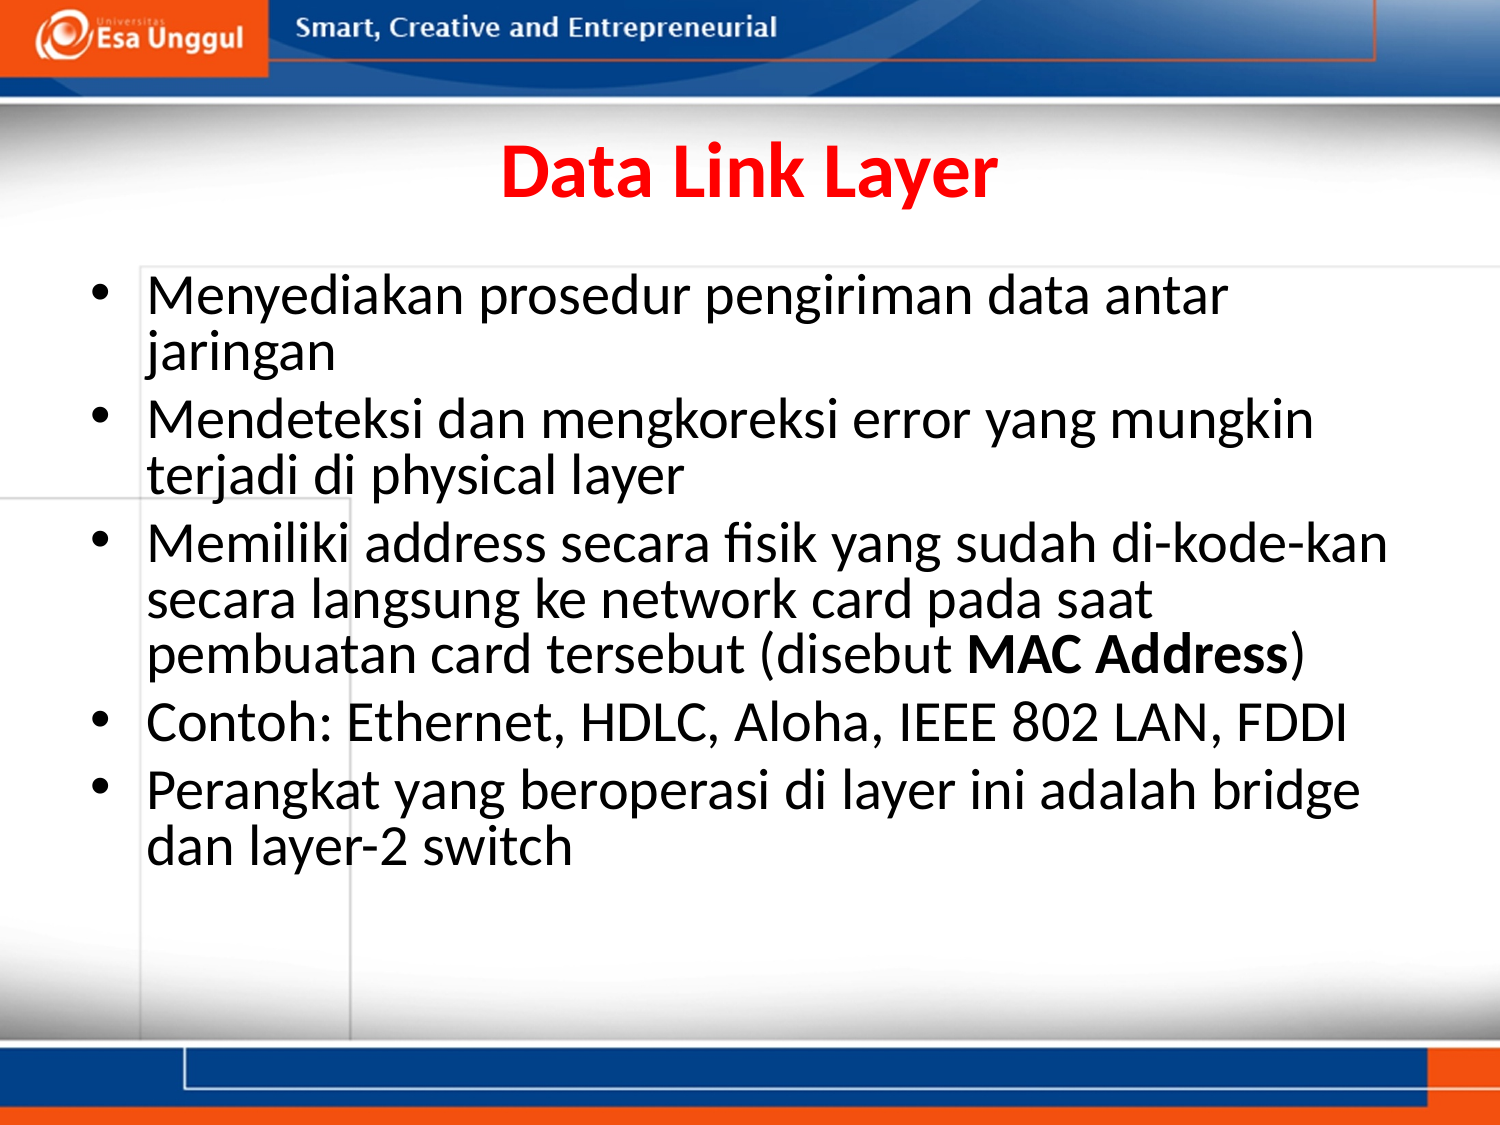

# Data Link Layer
Menyediakan prosedur pengiriman data antar jaringan
Mendeteksi dan mengkoreksi error yang mungkin terjadi di physical layer
Memiliki address secara fisik yang sudah di-kode-kan secara langsung ke network card pada saat pembuatan card tersebut (disebut MAC Address)
Contoh: Ethernet, HDLC, Aloha, IEEE 802 LAN, FDDI
Perangkat yang beroperasi di layer ini adalah bridge dan layer-2 switch